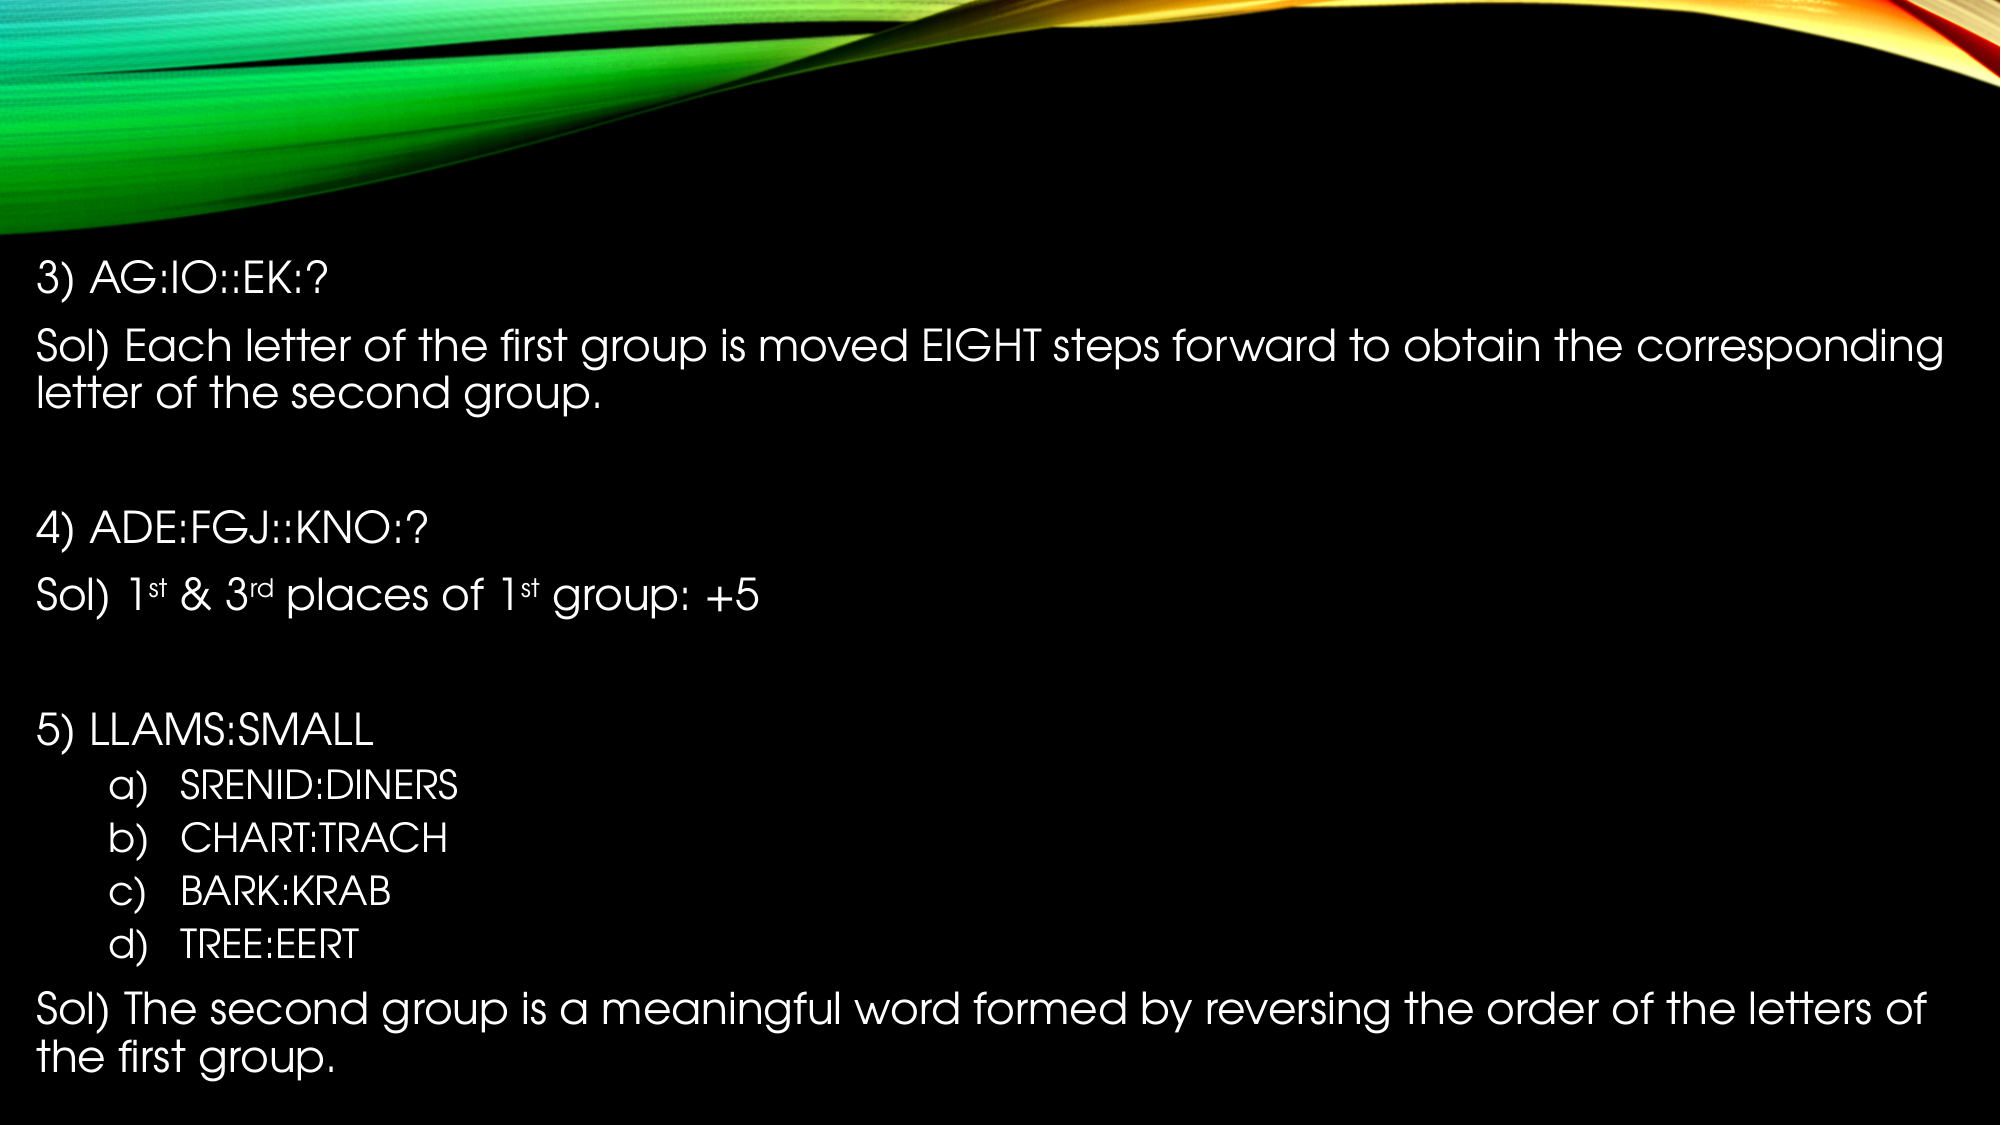

3) AG:IO::EK:?
Sol) Each letter of the first group is moved EIGHT steps forward to obtain the corresponding letter of the second group.

4) ADE:FGJ::KNO:?
Sol) 1st & 3rd places of 1st group: +5

5) LLAMS:SMALL
SRENID:DINERS
CHART:TRACH
BARK:KRAB
TREE:EERT
Sol) The second group is a meaningful word formed by reversing the order of the letters of the first group.